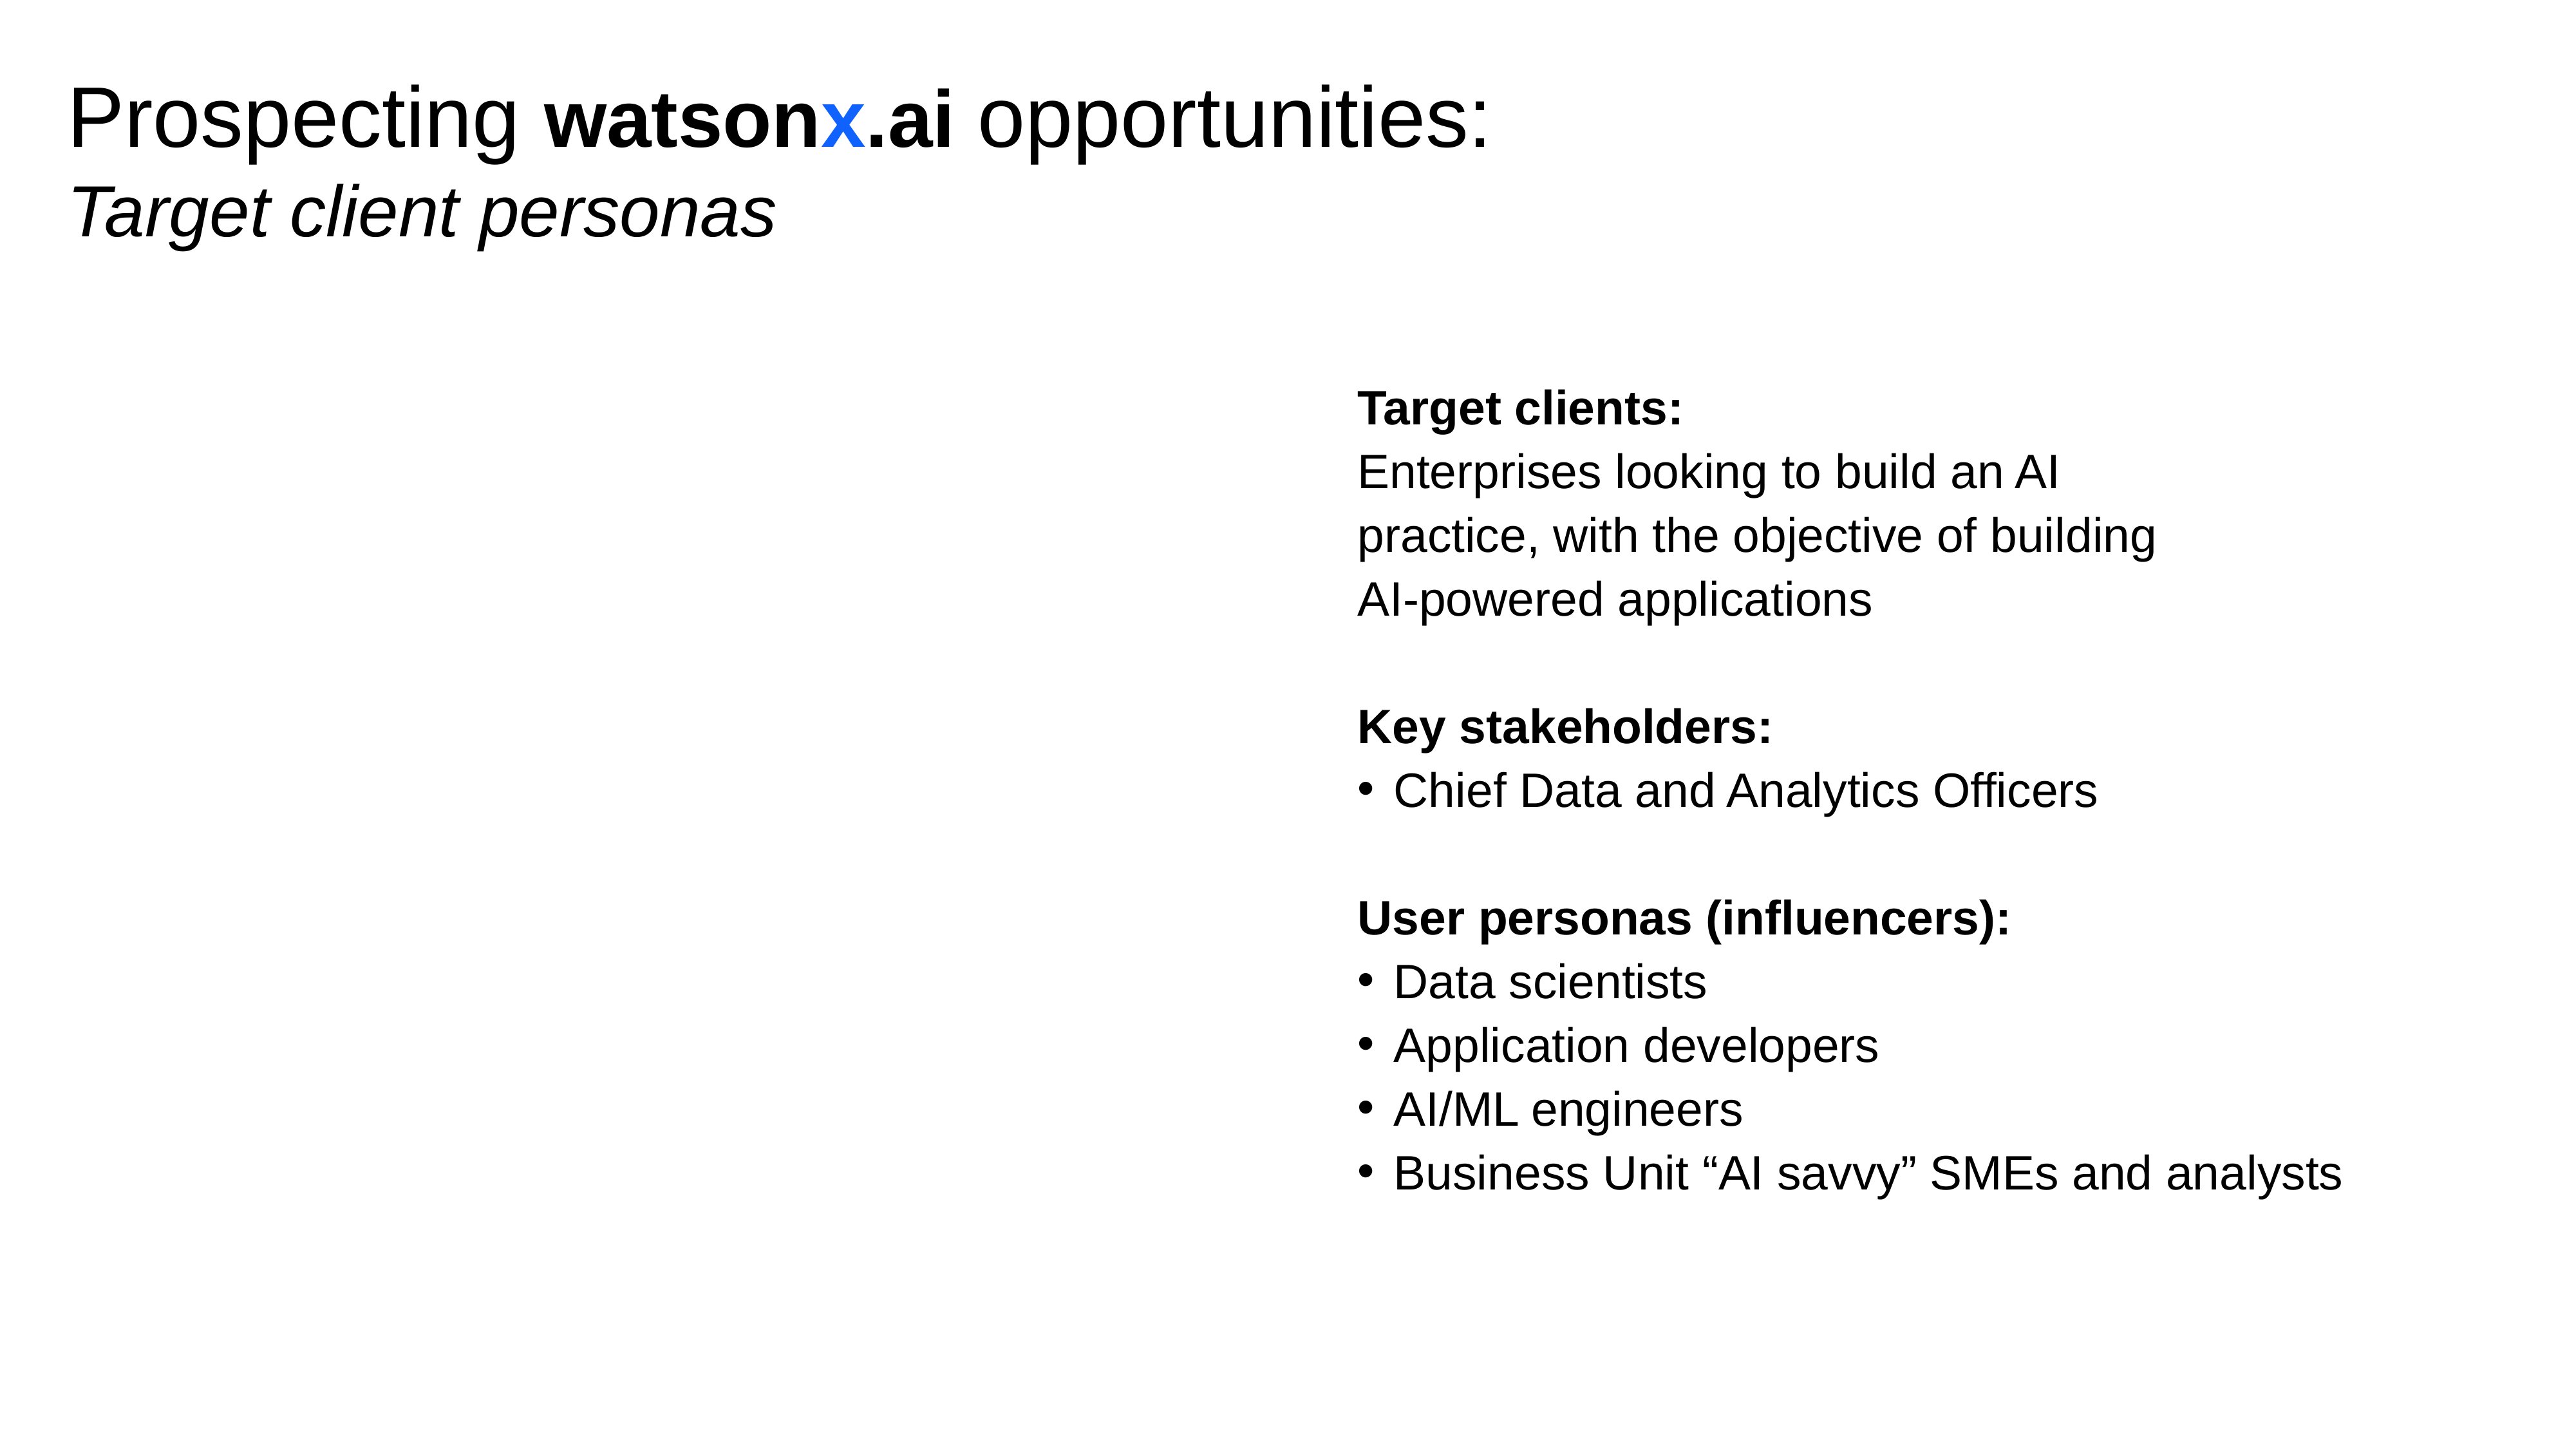

# Prospecting watsonx.ai opportunities: Target client personas
Target clients:
Enterprises looking to build an AI
practice, with the objective of building
AI-powered applications

Key stakeholders:
Chief Data and Analytics Officers

User personas (influencers):
Data scientists
Application developers
AI/ML engineers
Business Unit “AI savvy” SMEs and analysts